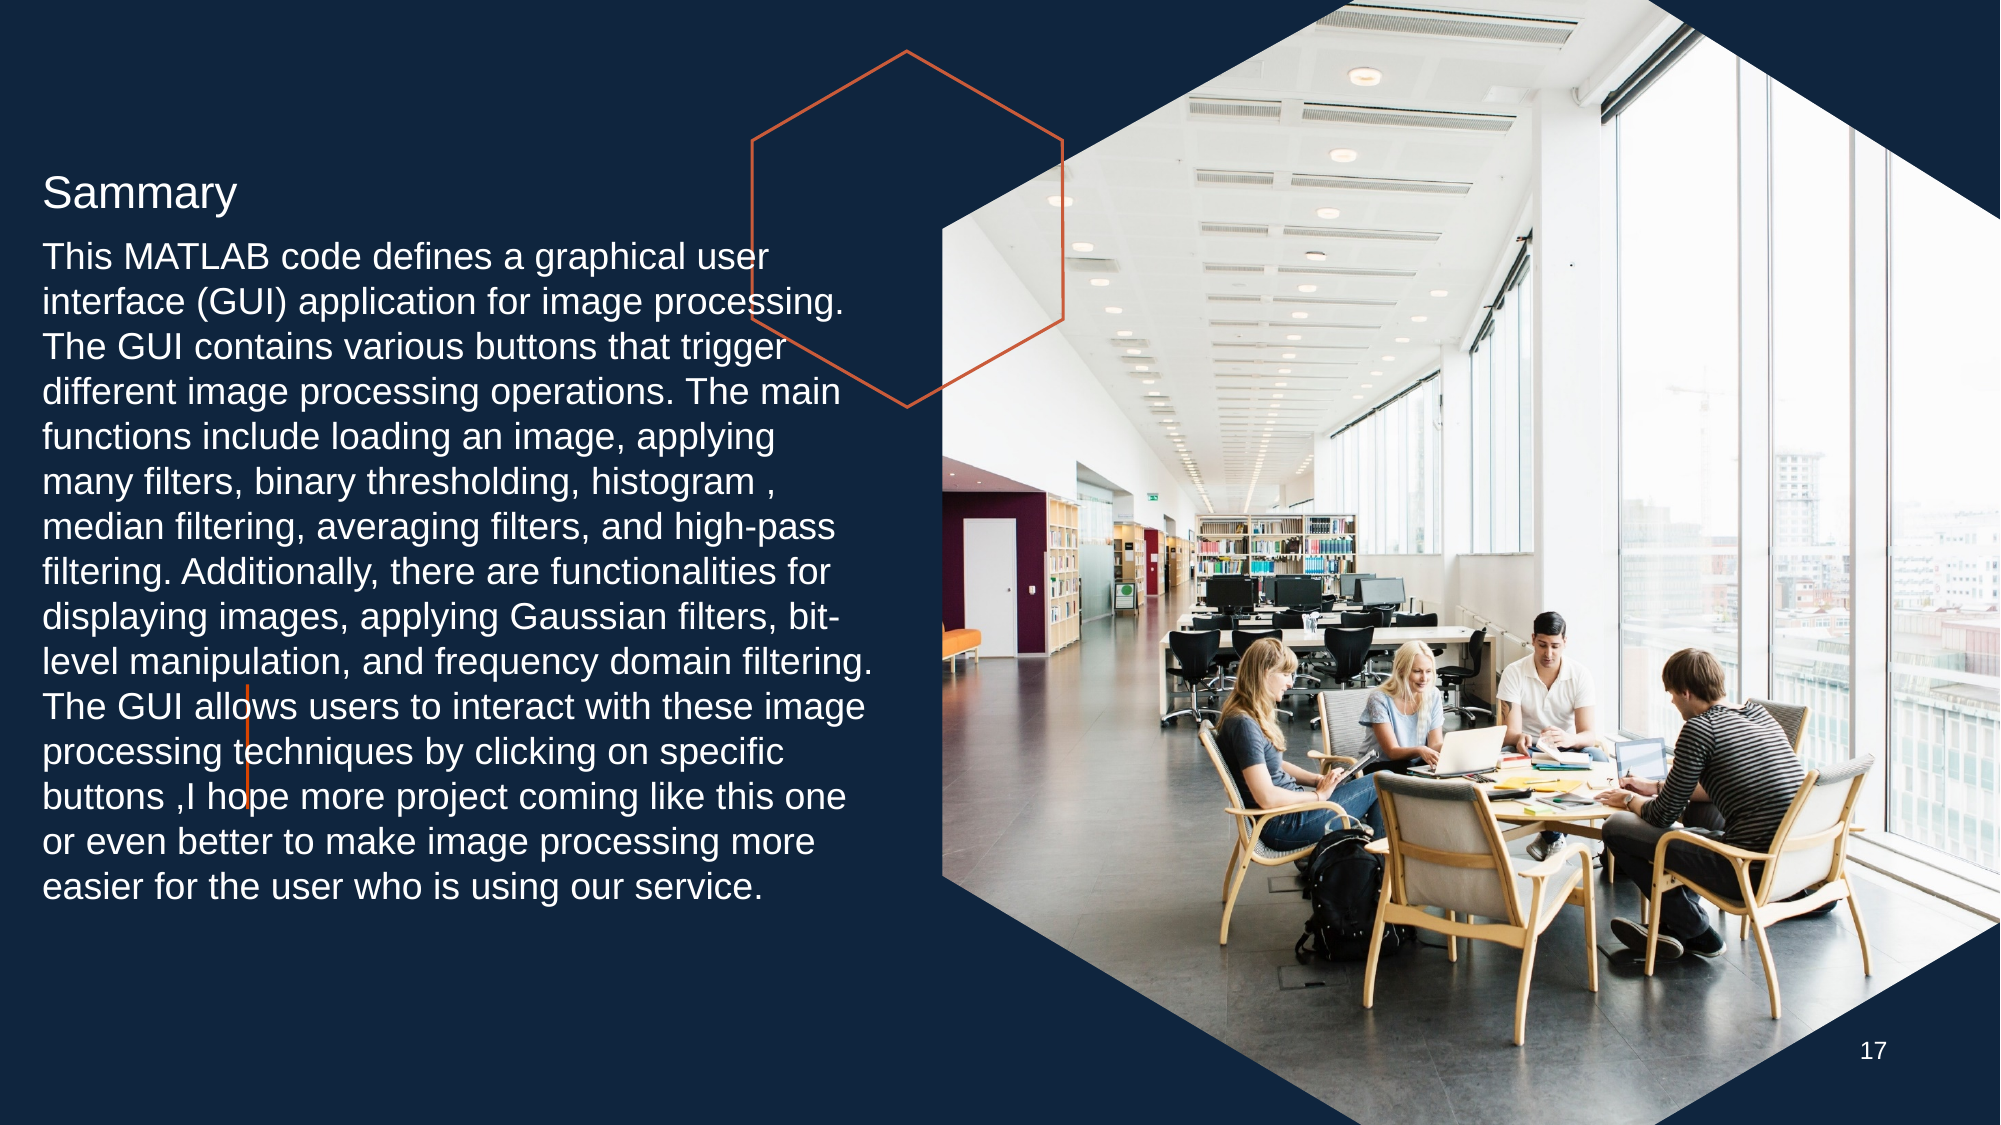

Sammary
This MATLAB code defines a graphical user interface (GUI) application for image processing. The GUI contains various buttons that trigger different image processing operations. The main functions include loading an image, applying many filters, binary thresholding, histogram , median filtering, averaging filters, and high-pass filtering. Additionally, there are functionalities for displaying images, applying Gaussian filters, bit-level manipulation, and frequency domain filtering. The GUI allows users to interact with these image processing techniques by clicking on specific buttons ,I hope more project coming like this one or even better to make image processing more easier for the user who is using our service.
#
17